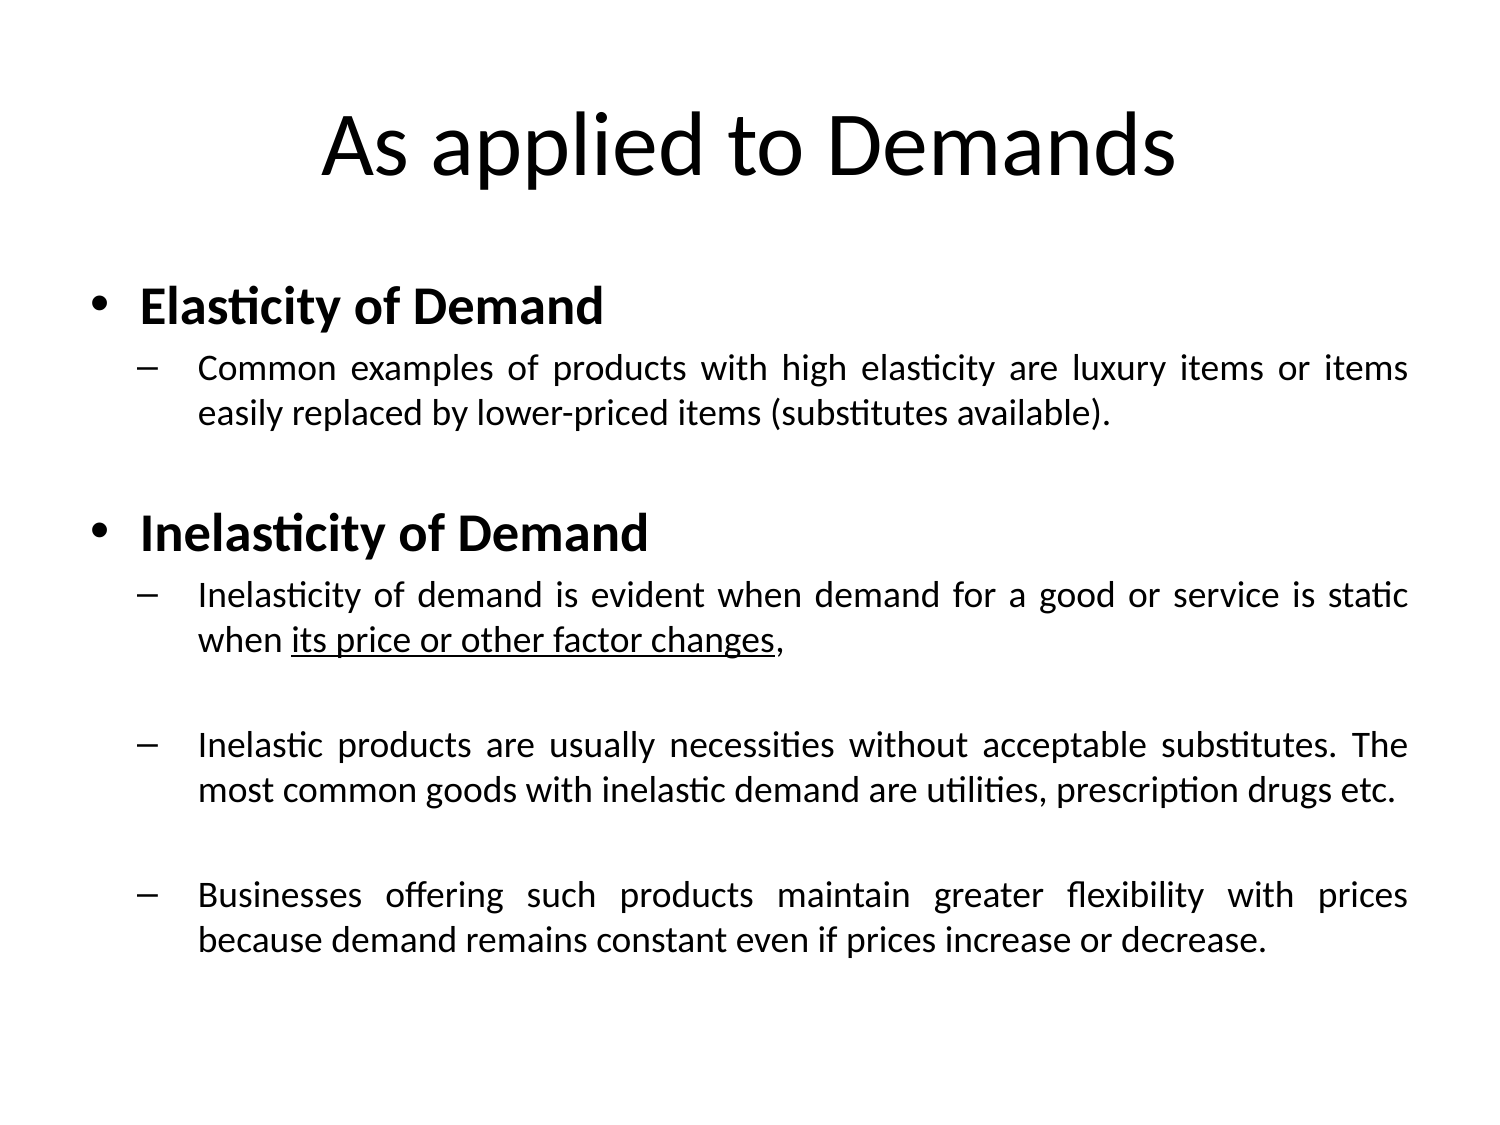

# As applied to Demands
Elasticity of Demand
Common examples of products with high elasticity are luxury items or items easily replaced by lower-priced items (substitutes available).

Inelasticity of Demand
Inelasticity of demand is evident when demand for a good or service is static when its price or other factor changes,

Inelastic products are usually necessities without acceptable substitutes. The most common goods with inelastic demand are utilities, prescription drugs etc.

Businesses offering such products maintain greater flexibility with prices because demand remains constant even if prices increase or decrease.